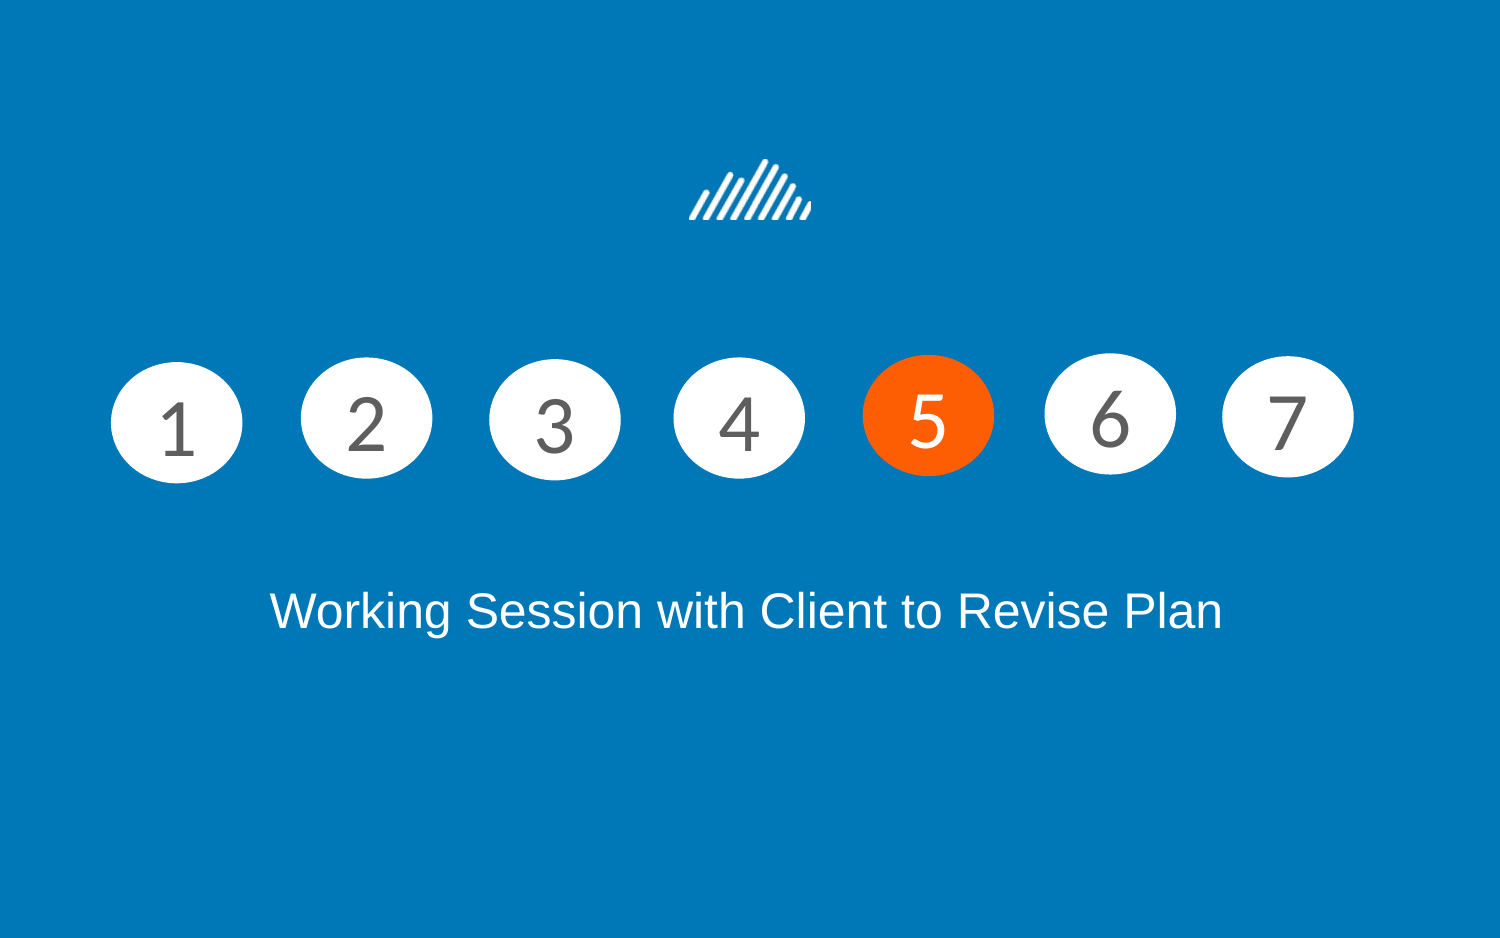

6
5
7
2
4
3
1
# Working Session with Client to Revise Plan